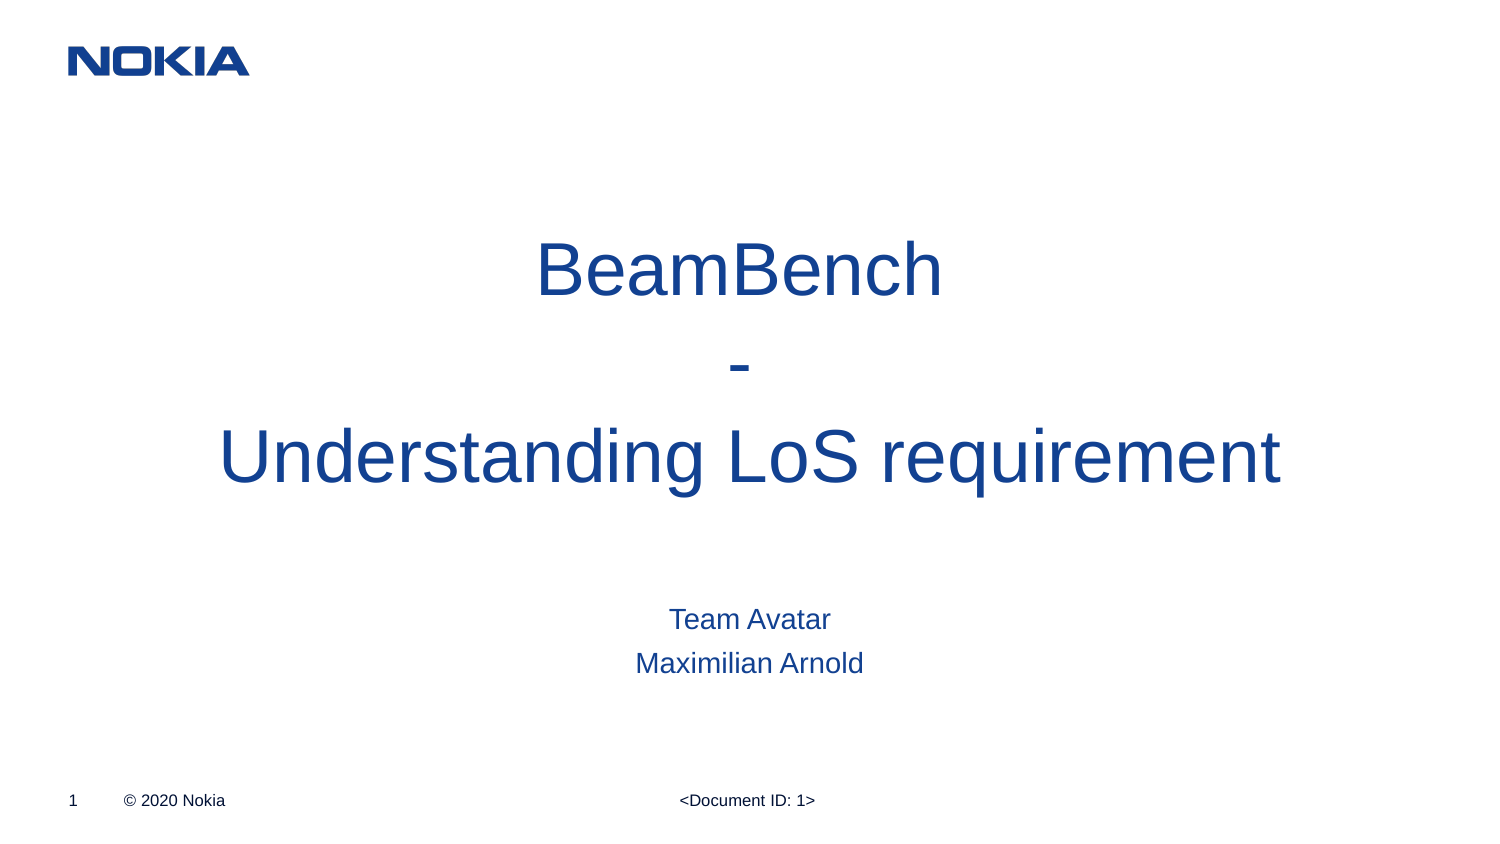

BeamBench
-
Understanding LoS requirement

Team Avatar
Maximilian Arnold
<Document ID: 1>